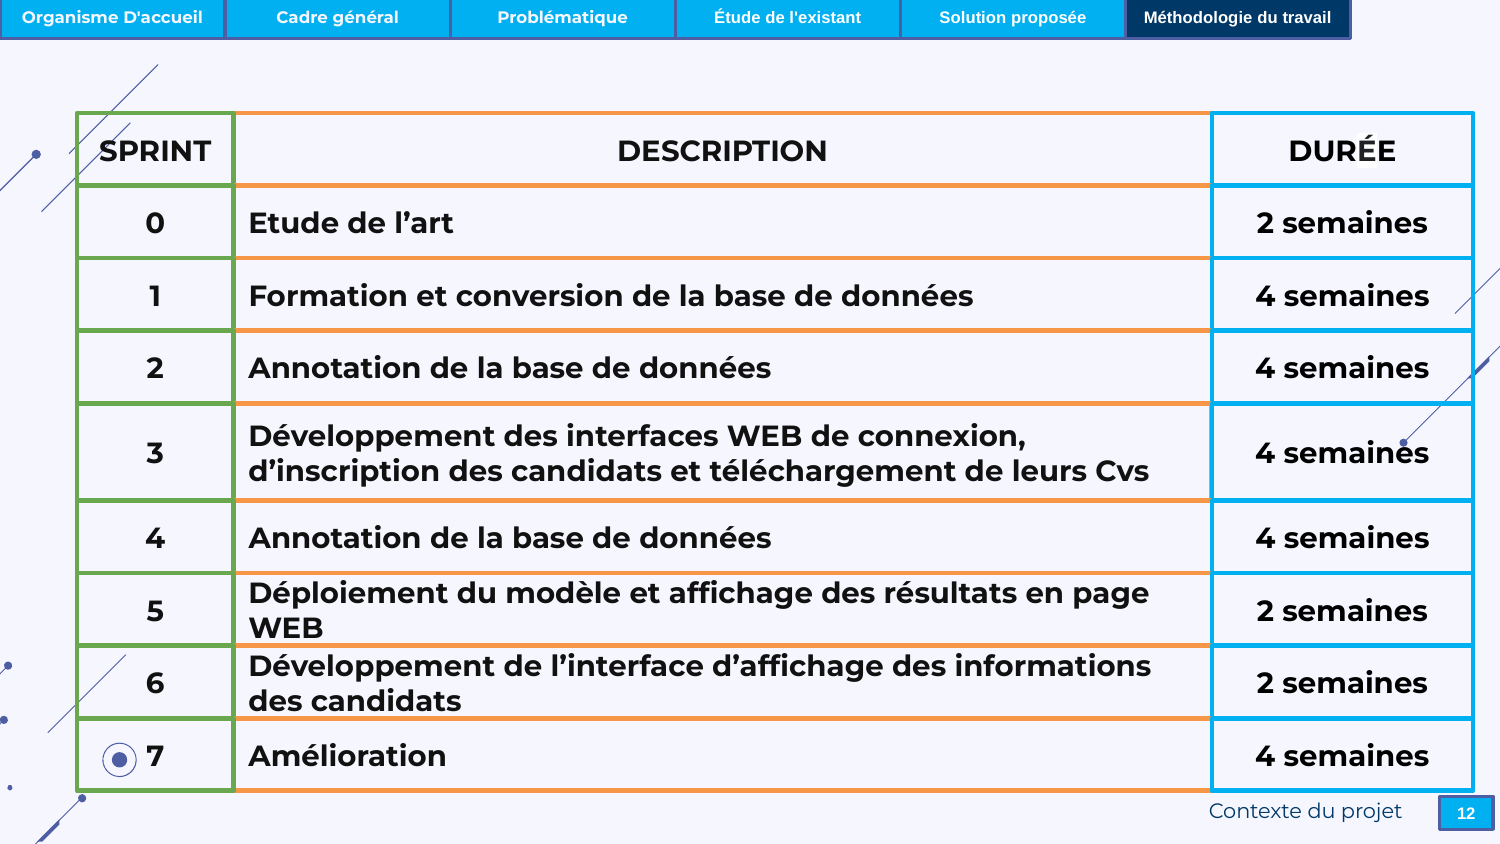

Organisme D'accueil
Cadre général
Problématique
Étude de l'existant
Solution proposée
Méthodologie du travail
DESCRIPTION
SPRINT
DURÉE
Etude de l’art
0
2 semaines
Formation et conversion de la base de données
1
4 semaines
Annotation de la base de données
2
4 semaines
Développement des interfaces WEB de connexion, d’inscription des candidats et téléchargement de leurs Cvs
3
4 semaines
Annotation de la base de données
4
4 semaines
Déploiement du modèle et affichage des résultats en page WEB
5
2 semaines
Développement de l’interface d’affichage des informations des candidats
6
2 semaines
Amélioration
7
4 semaines
Contexte du projet
12